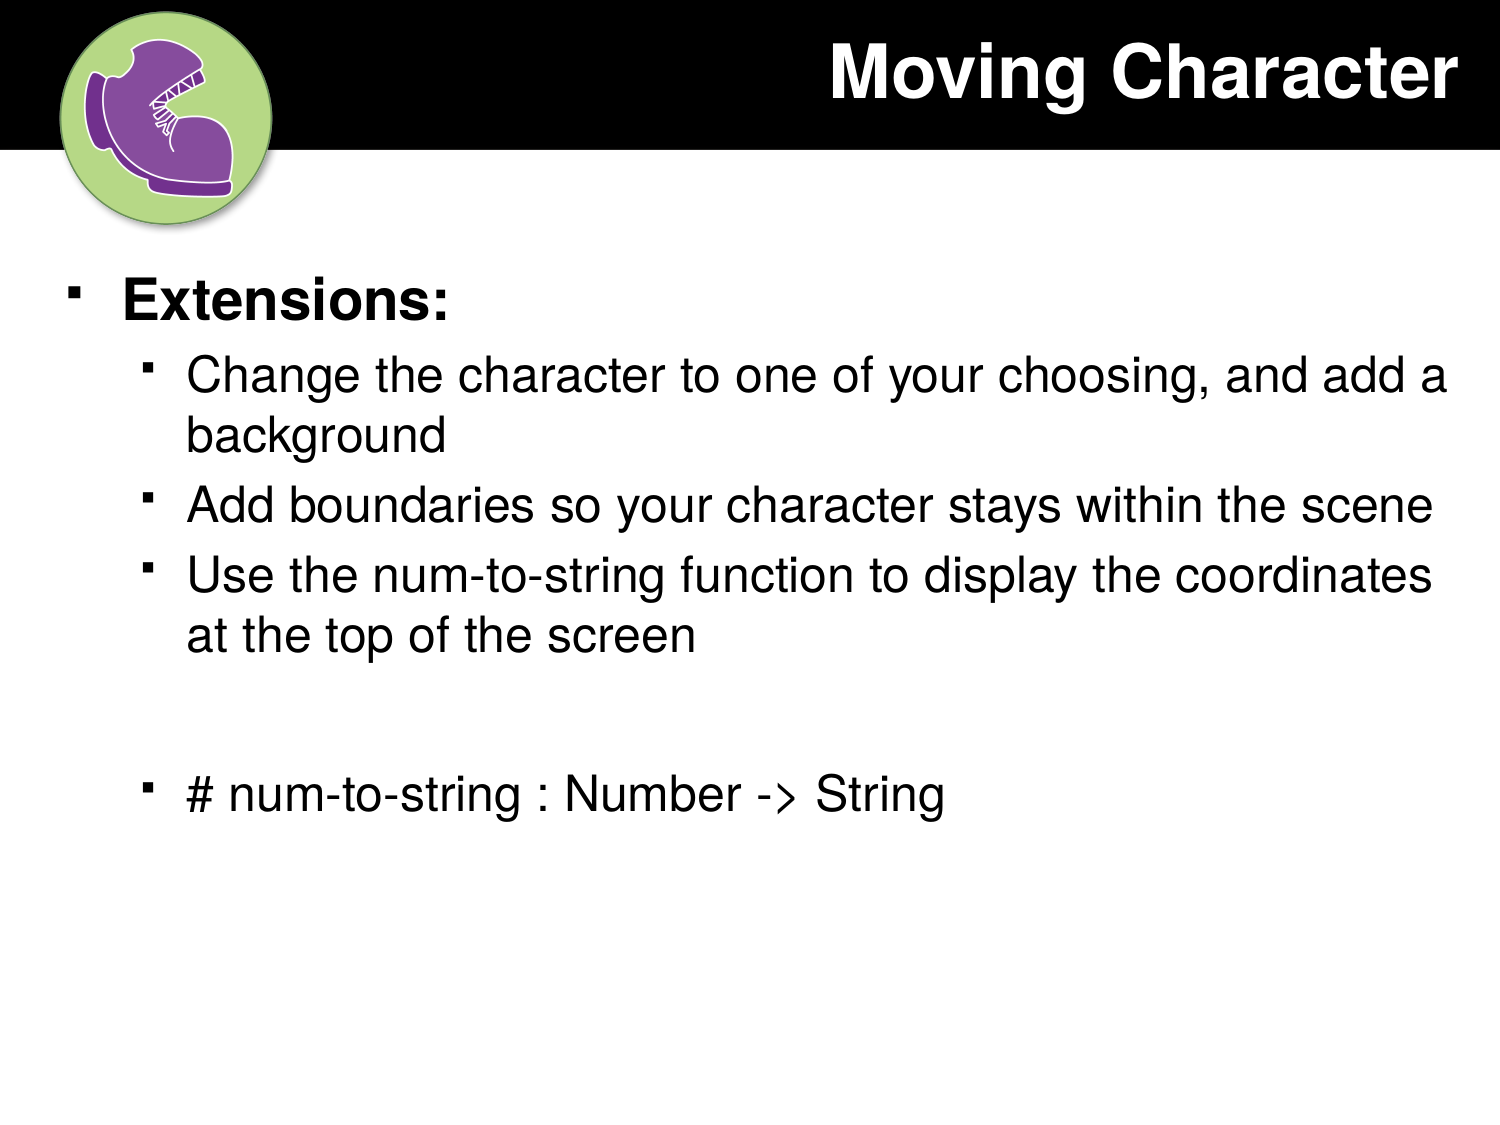

# Moving Character
Extensions:
Change the character to one of your choosing, and add a background
Add boundaries so your character stays within the scene
Use the num-to-string function to display the coordinates at the top of the screen

# num-to-string : Number -> String